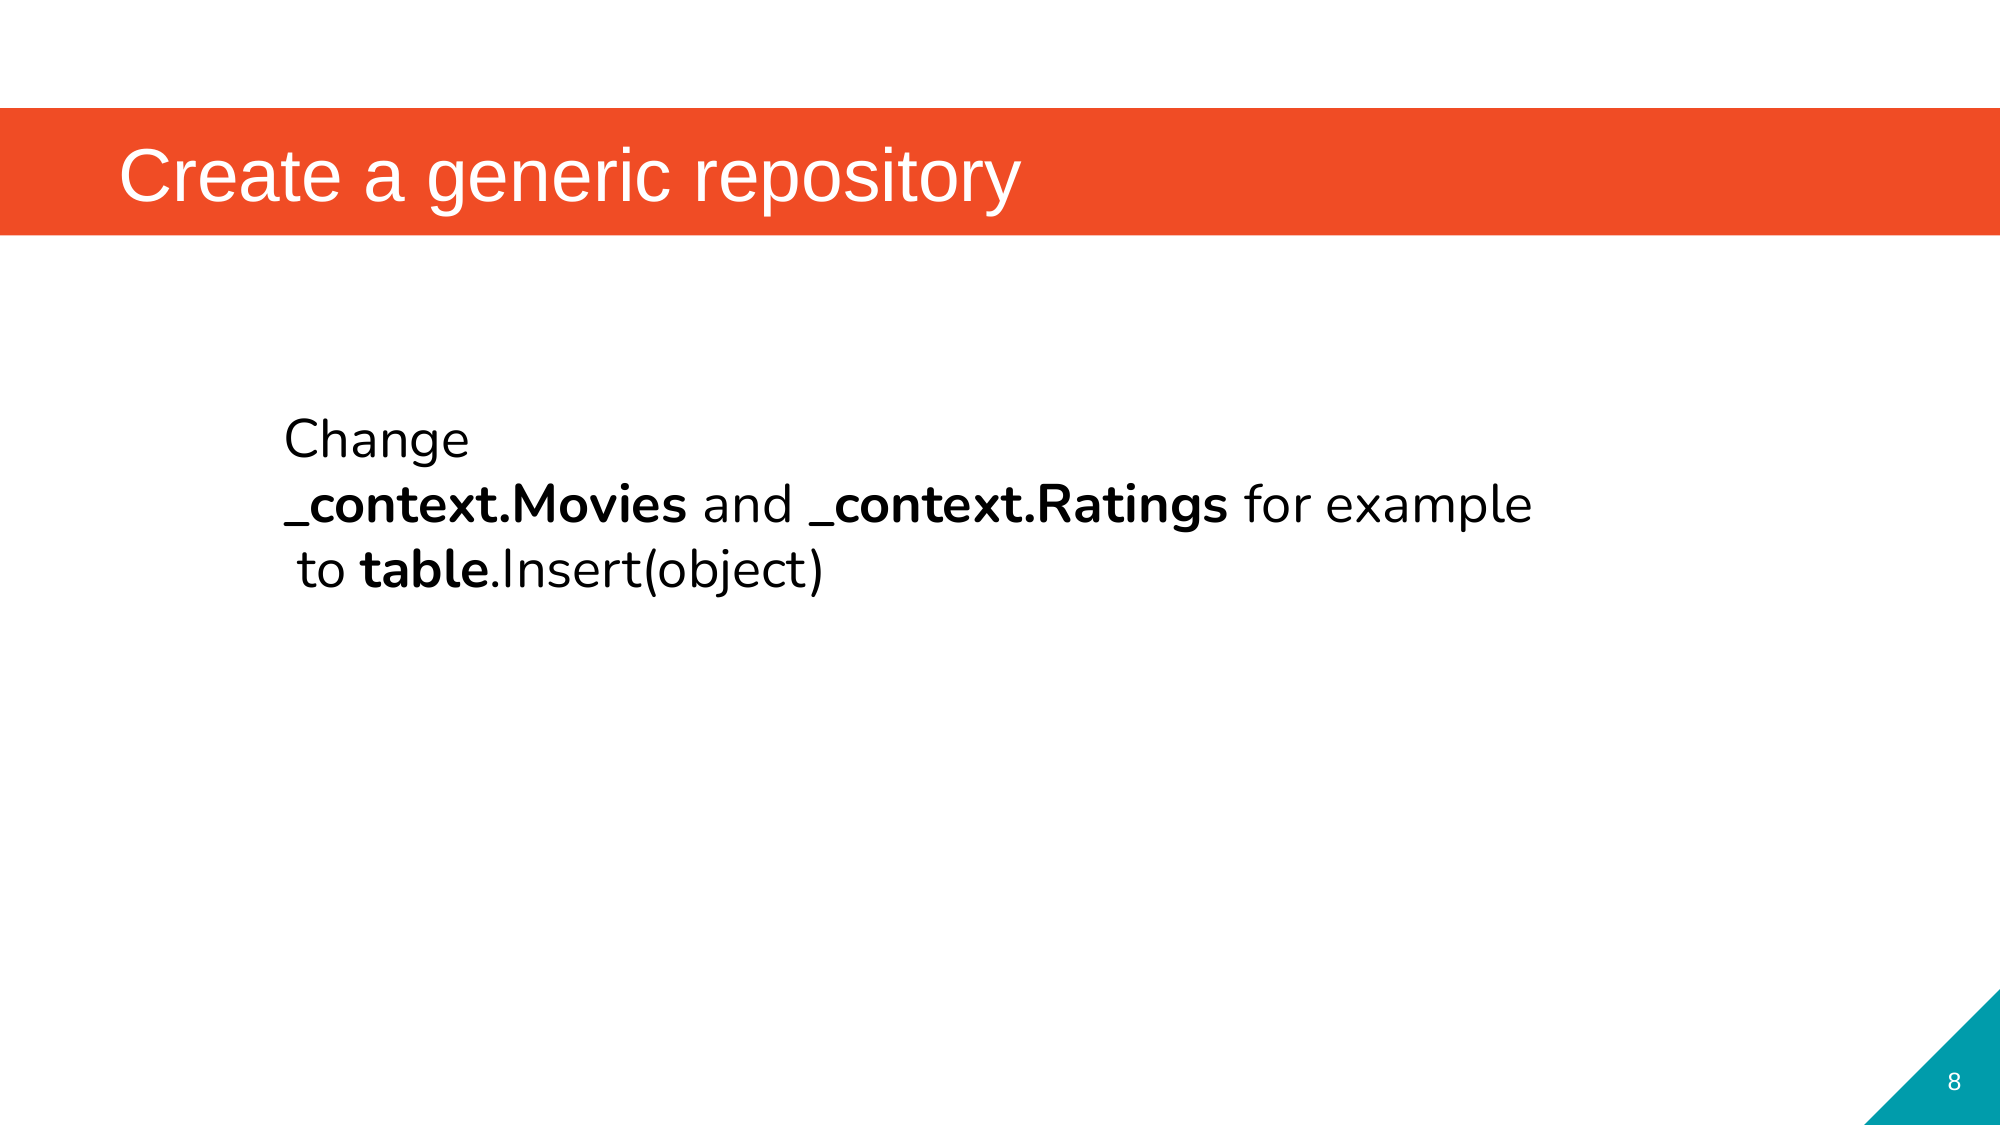

# Create a generic repository
Change
_context.Movies and _context.Ratings for example
 to table.Insert(object)

8